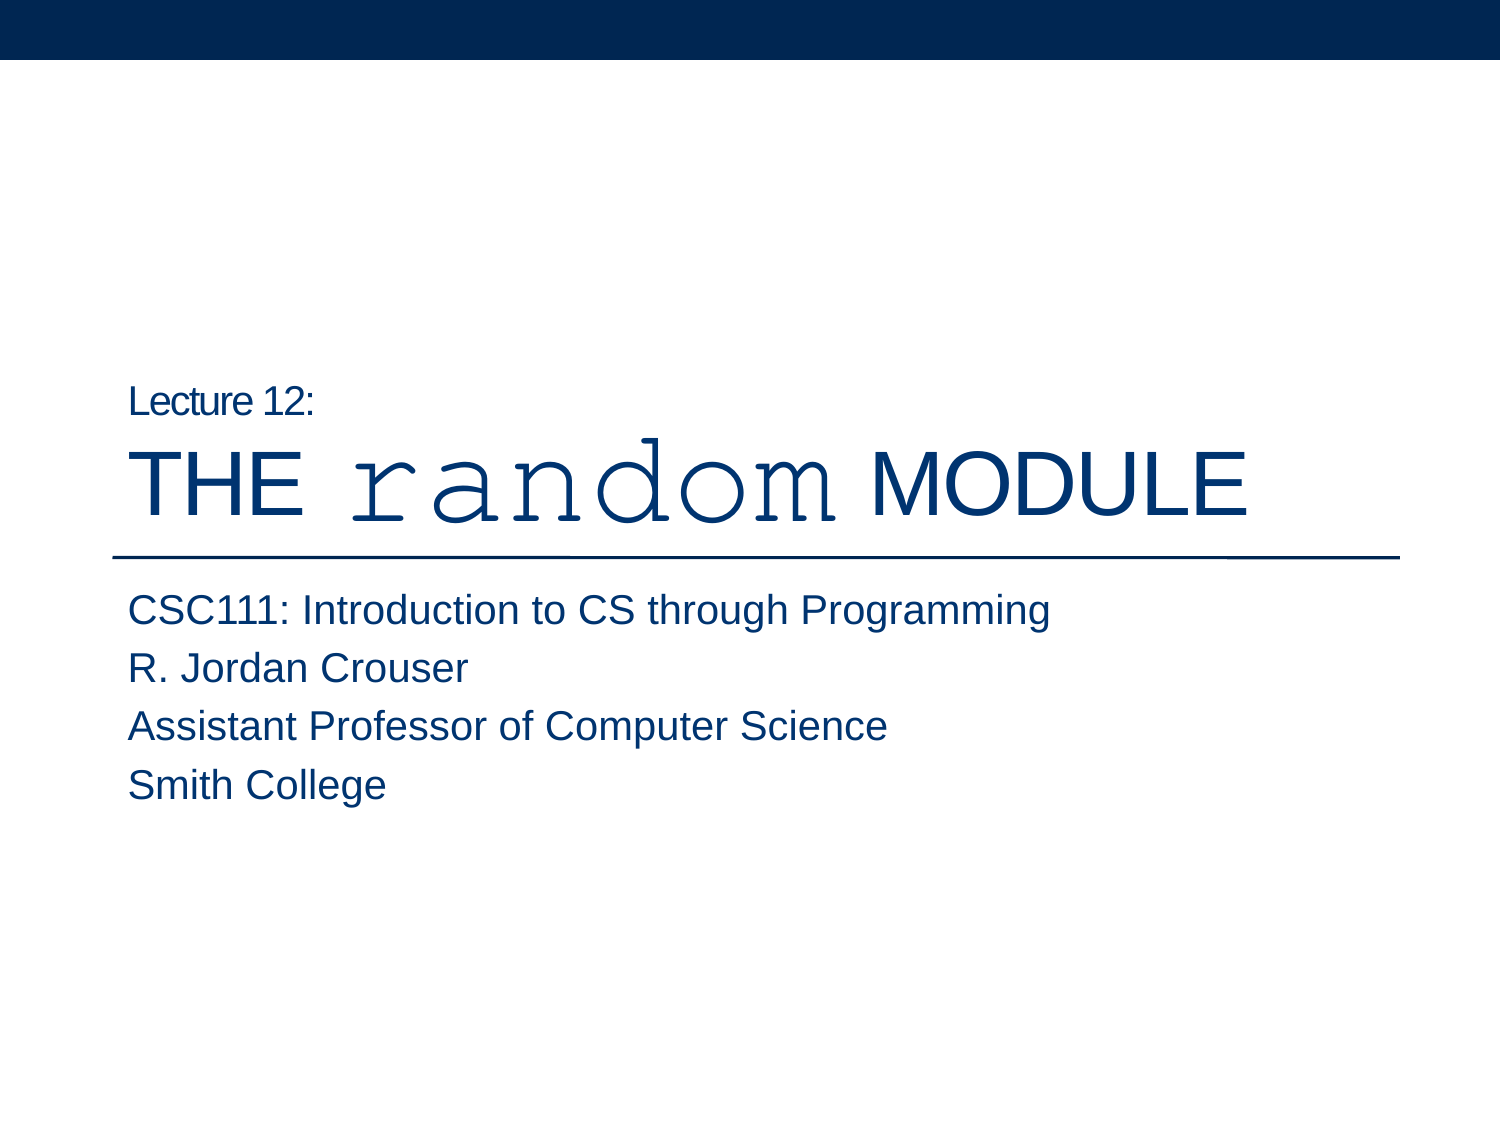

# Lecture 12: the 			      module
random
CSC111: Introduction to CS through Programming
R. Jordan Crouser
Assistant Professor of Computer Science
Smith College